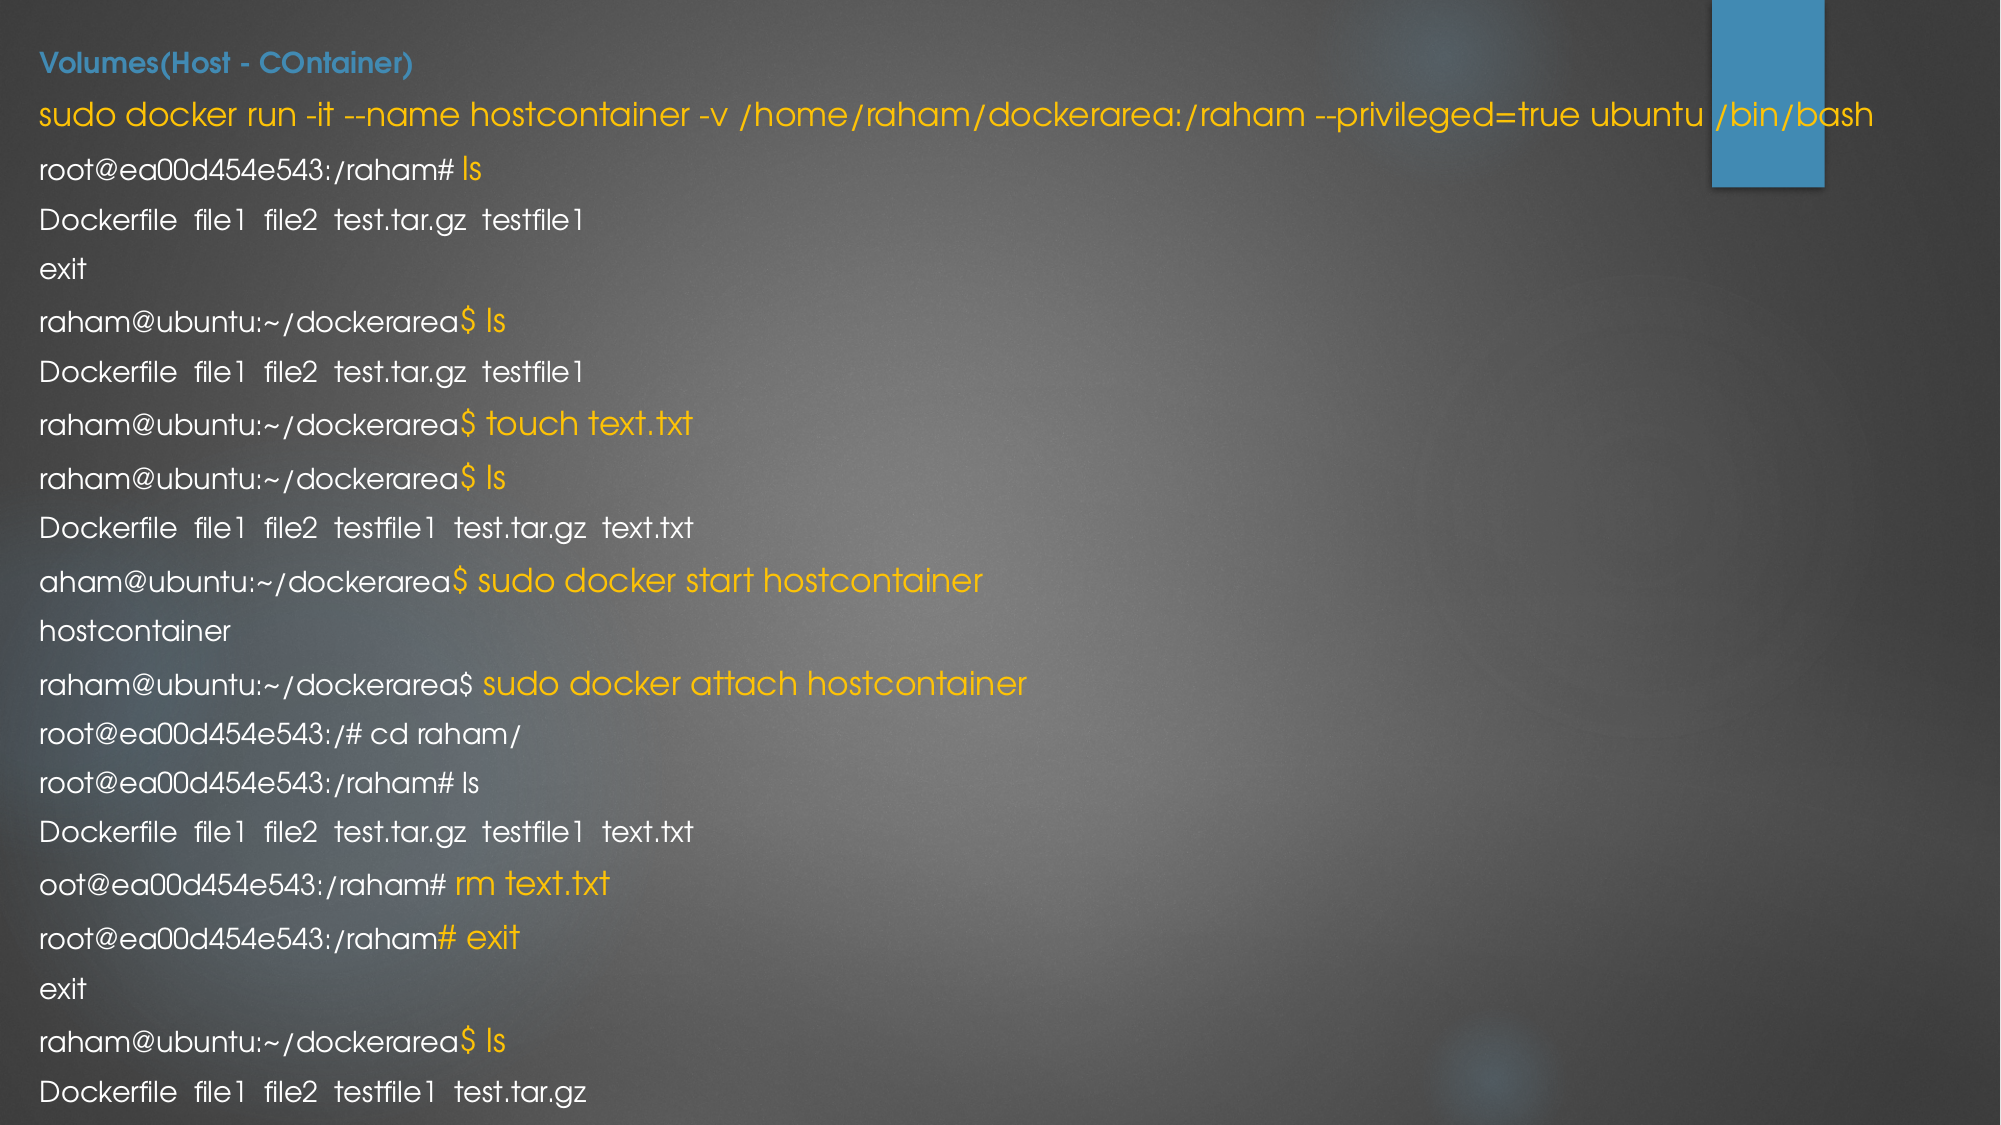

Volumes(Host - COntainer)
sudo docker run -it --name hostcontainer -v /home/raham/dockerarea:/raham --privileged=true ubuntu /bin/bash
root@ea00d454e543:/raham# ls
Dockerfile  file1  file2  test.tar.gz  testfile1
exit
raham@ubuntu:~/dockerarea$ ls
Dockerfile  file1  file2  test.tar.gz  testfile1
raham@ubuntu:~/dockerarea$ touch text.txt
raham@ubuntu:~/dockerarea$ ls
Dockerfile  file1  file2  testfile1  test.tar.gz  text.txt
aham@ubuntu:~/dockerarea$ sudo docker start hostcontainer
hostcontainer
raham@ubuntu:~/dockerarea$ sudo docker attach hostcontainer
root@ea00d454e543:/# cd raham/
root@ea00d454e543:/raham# ls
Dockerfile  file1  file2  test.tar.gz  testfile1  text.txt
oot@ea00d454e543:/raham# rm text.txt
root@ea00d454e543:/raham# exit
exit
raham@ubuntu:~/dockerarea$ ls
Dockerfile  file1  file2  testfile1  test.tar.gz